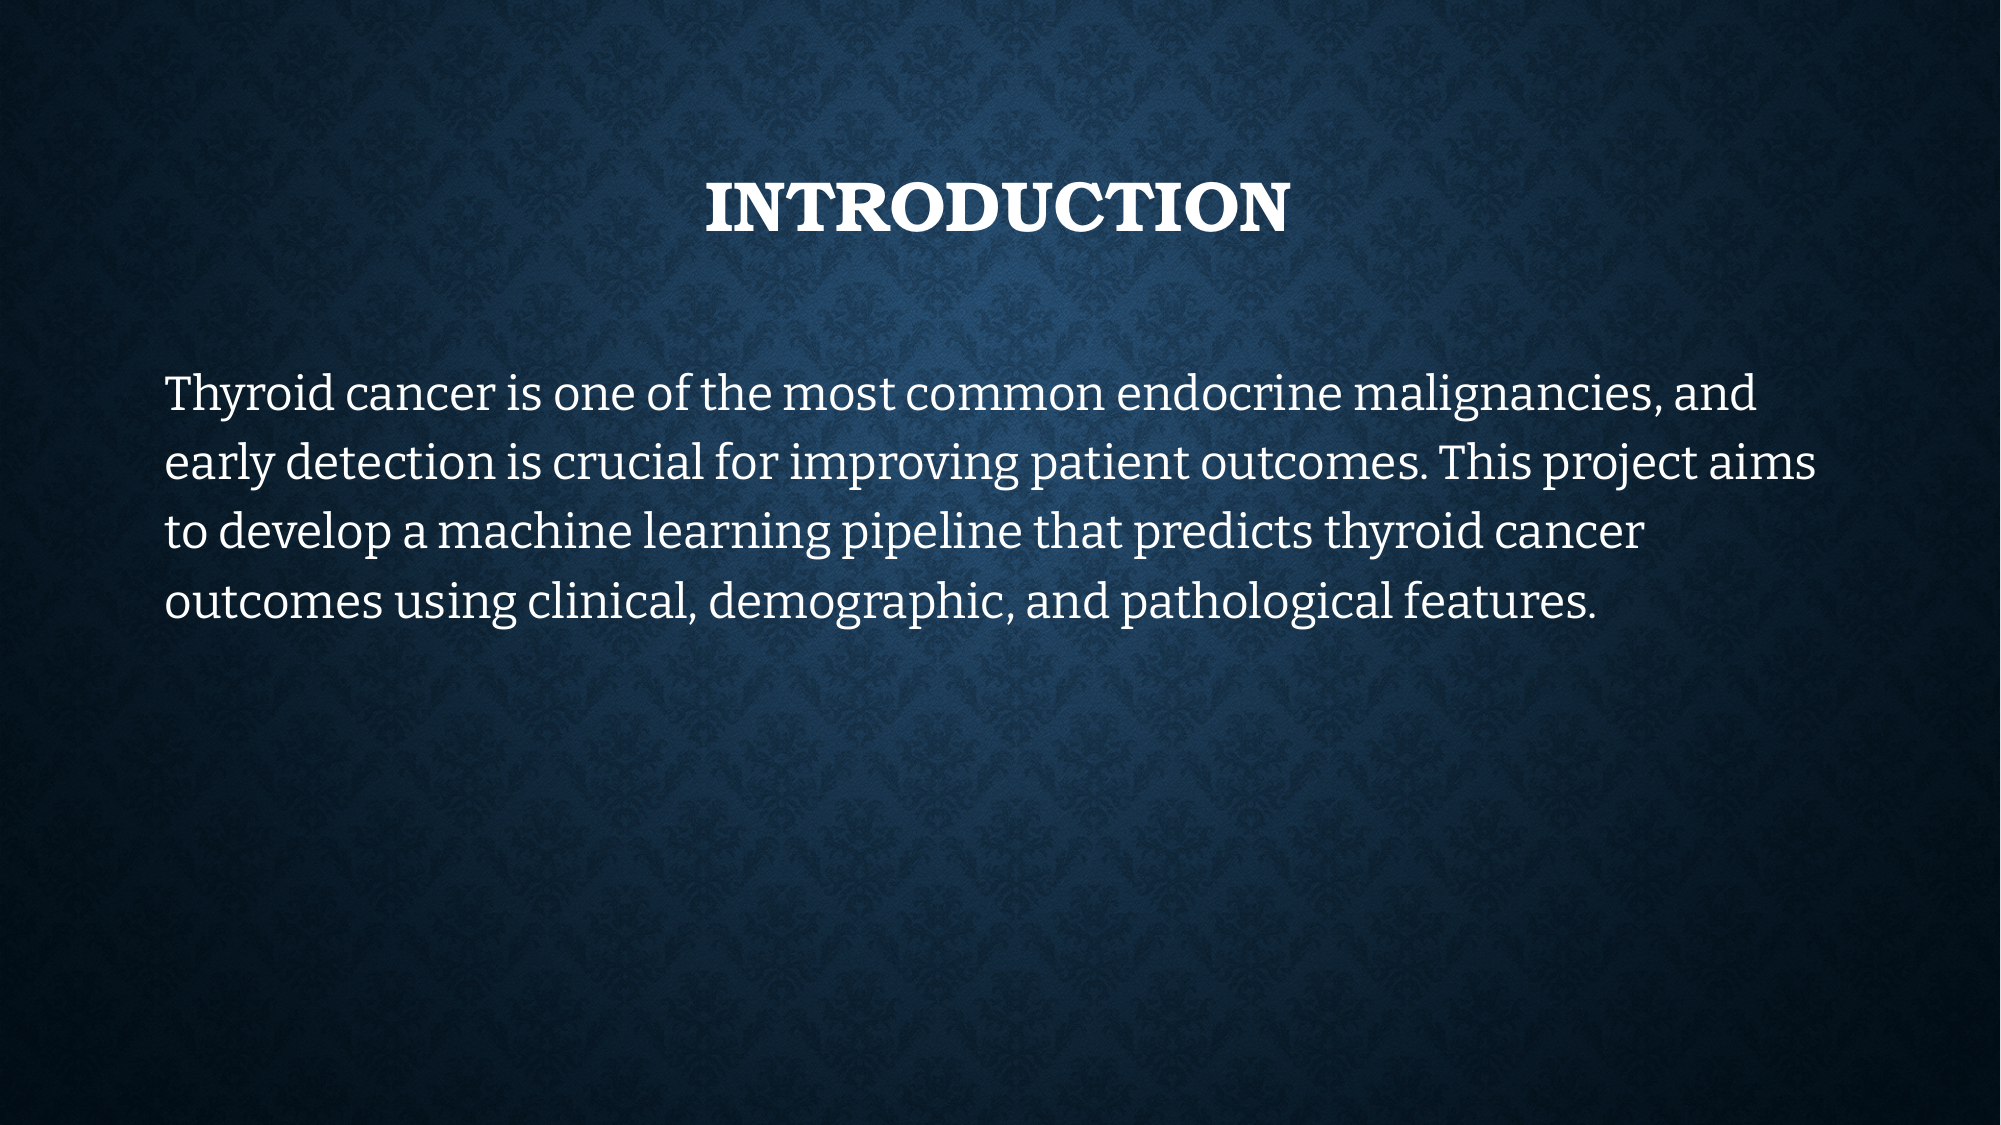

# introduction
Thyroid cancer is one of the most common endocrine malignancies, and early detection is crucial for improving patient outcomes. This project aims to develop a machine learning pipeline that predicts thyroid cancer outcomes using clinical, demographic, and pathological features.